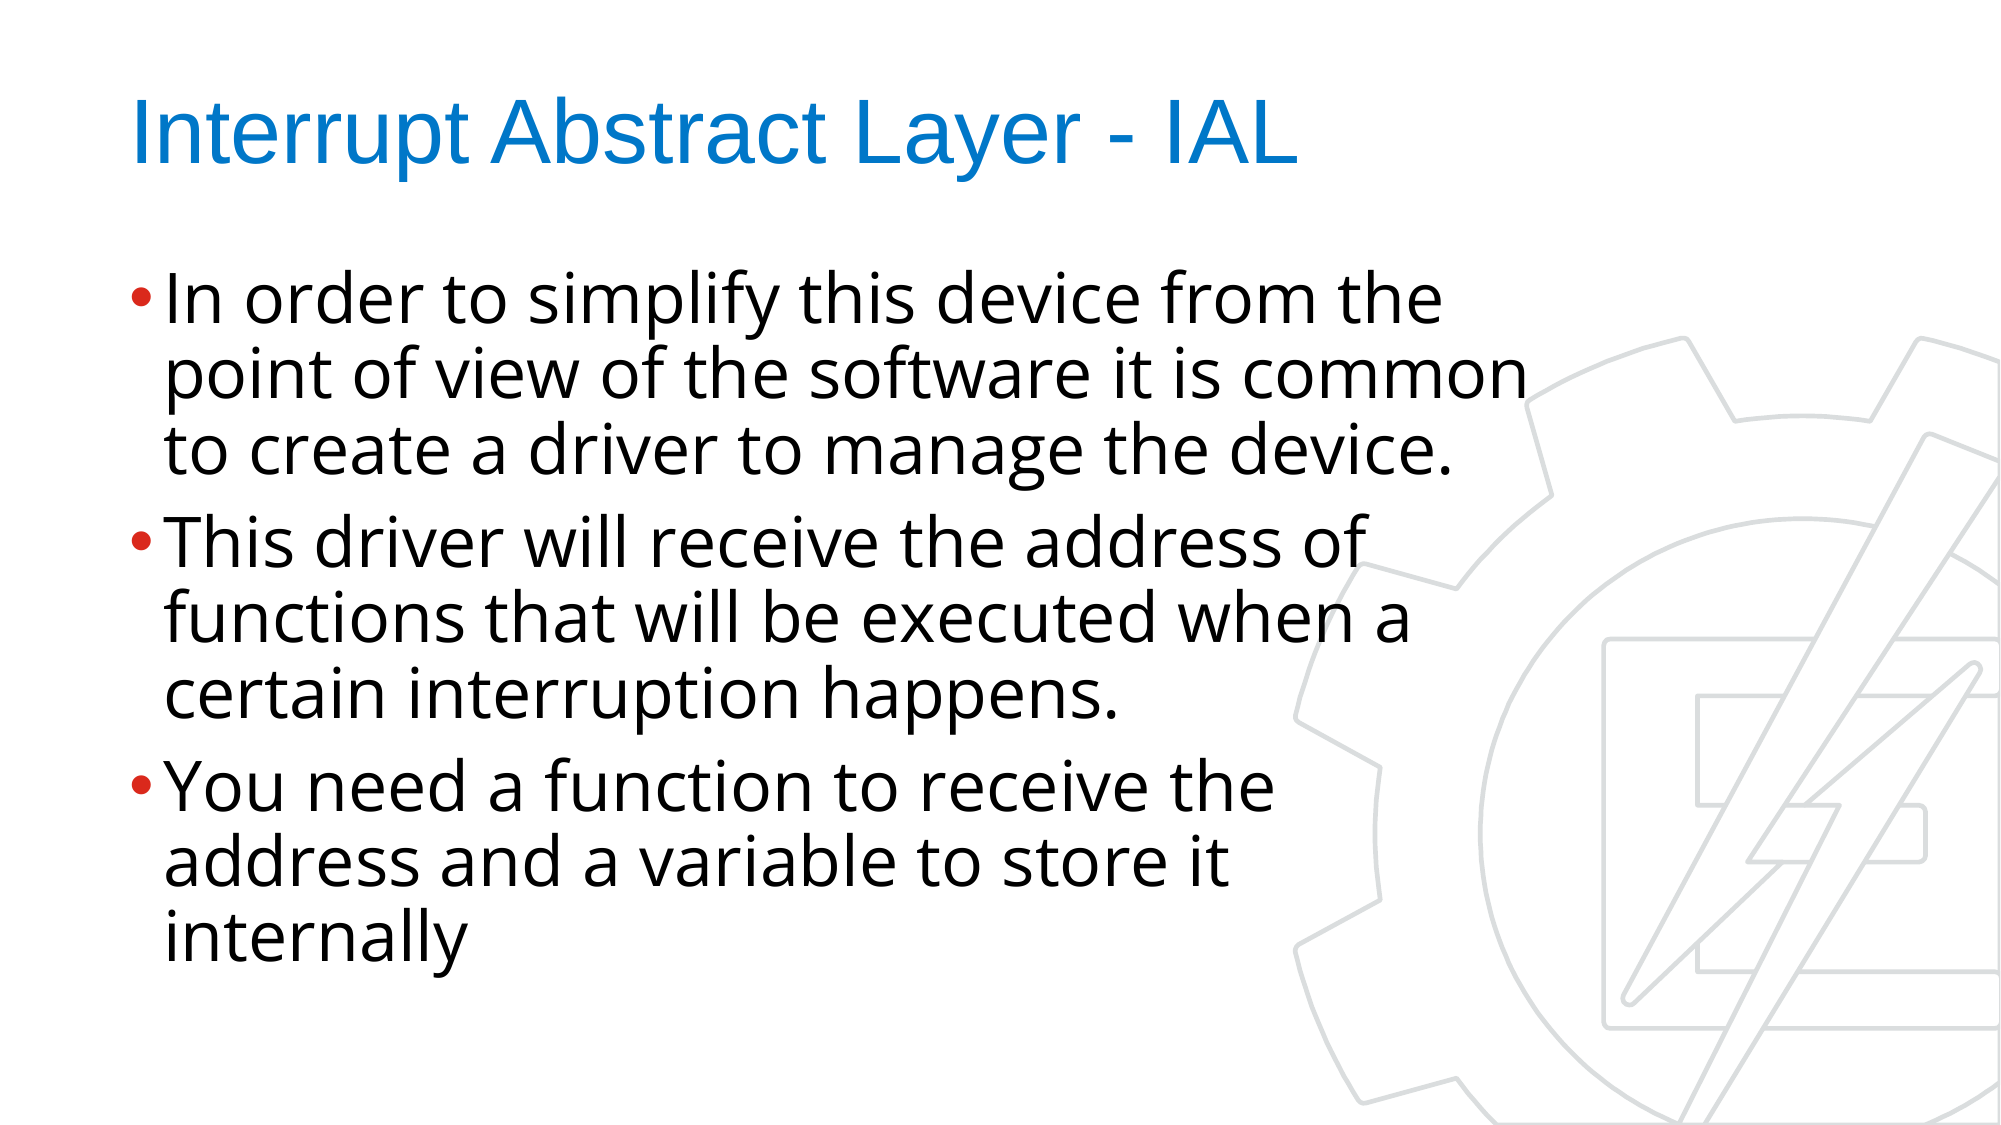

# Interrupt Abstract Layer - IAL
In order to simplify this device from the point of view of the software it is common to create a driver to manage the device.
This driver will receive the address of functions that will be executed when a certain interruption happens.
You need a function to receive the address and a variable to store it internally